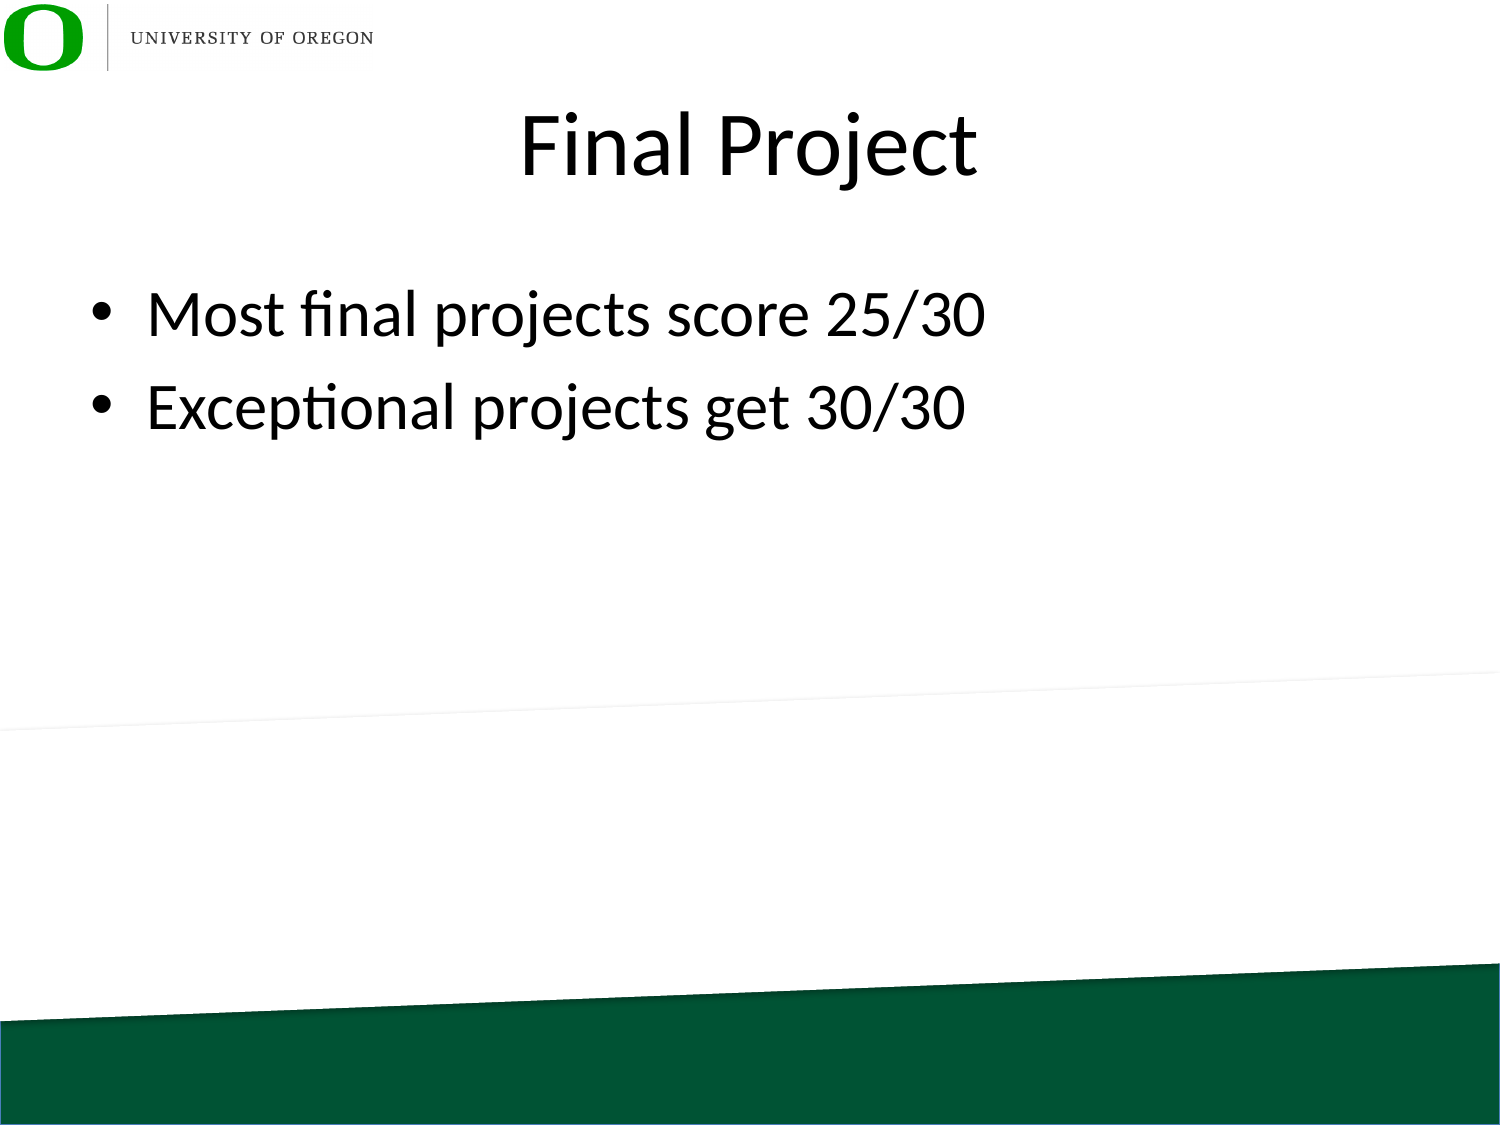

# Final Project
Most final projects score 25/30
Exceptional projects get 30/30